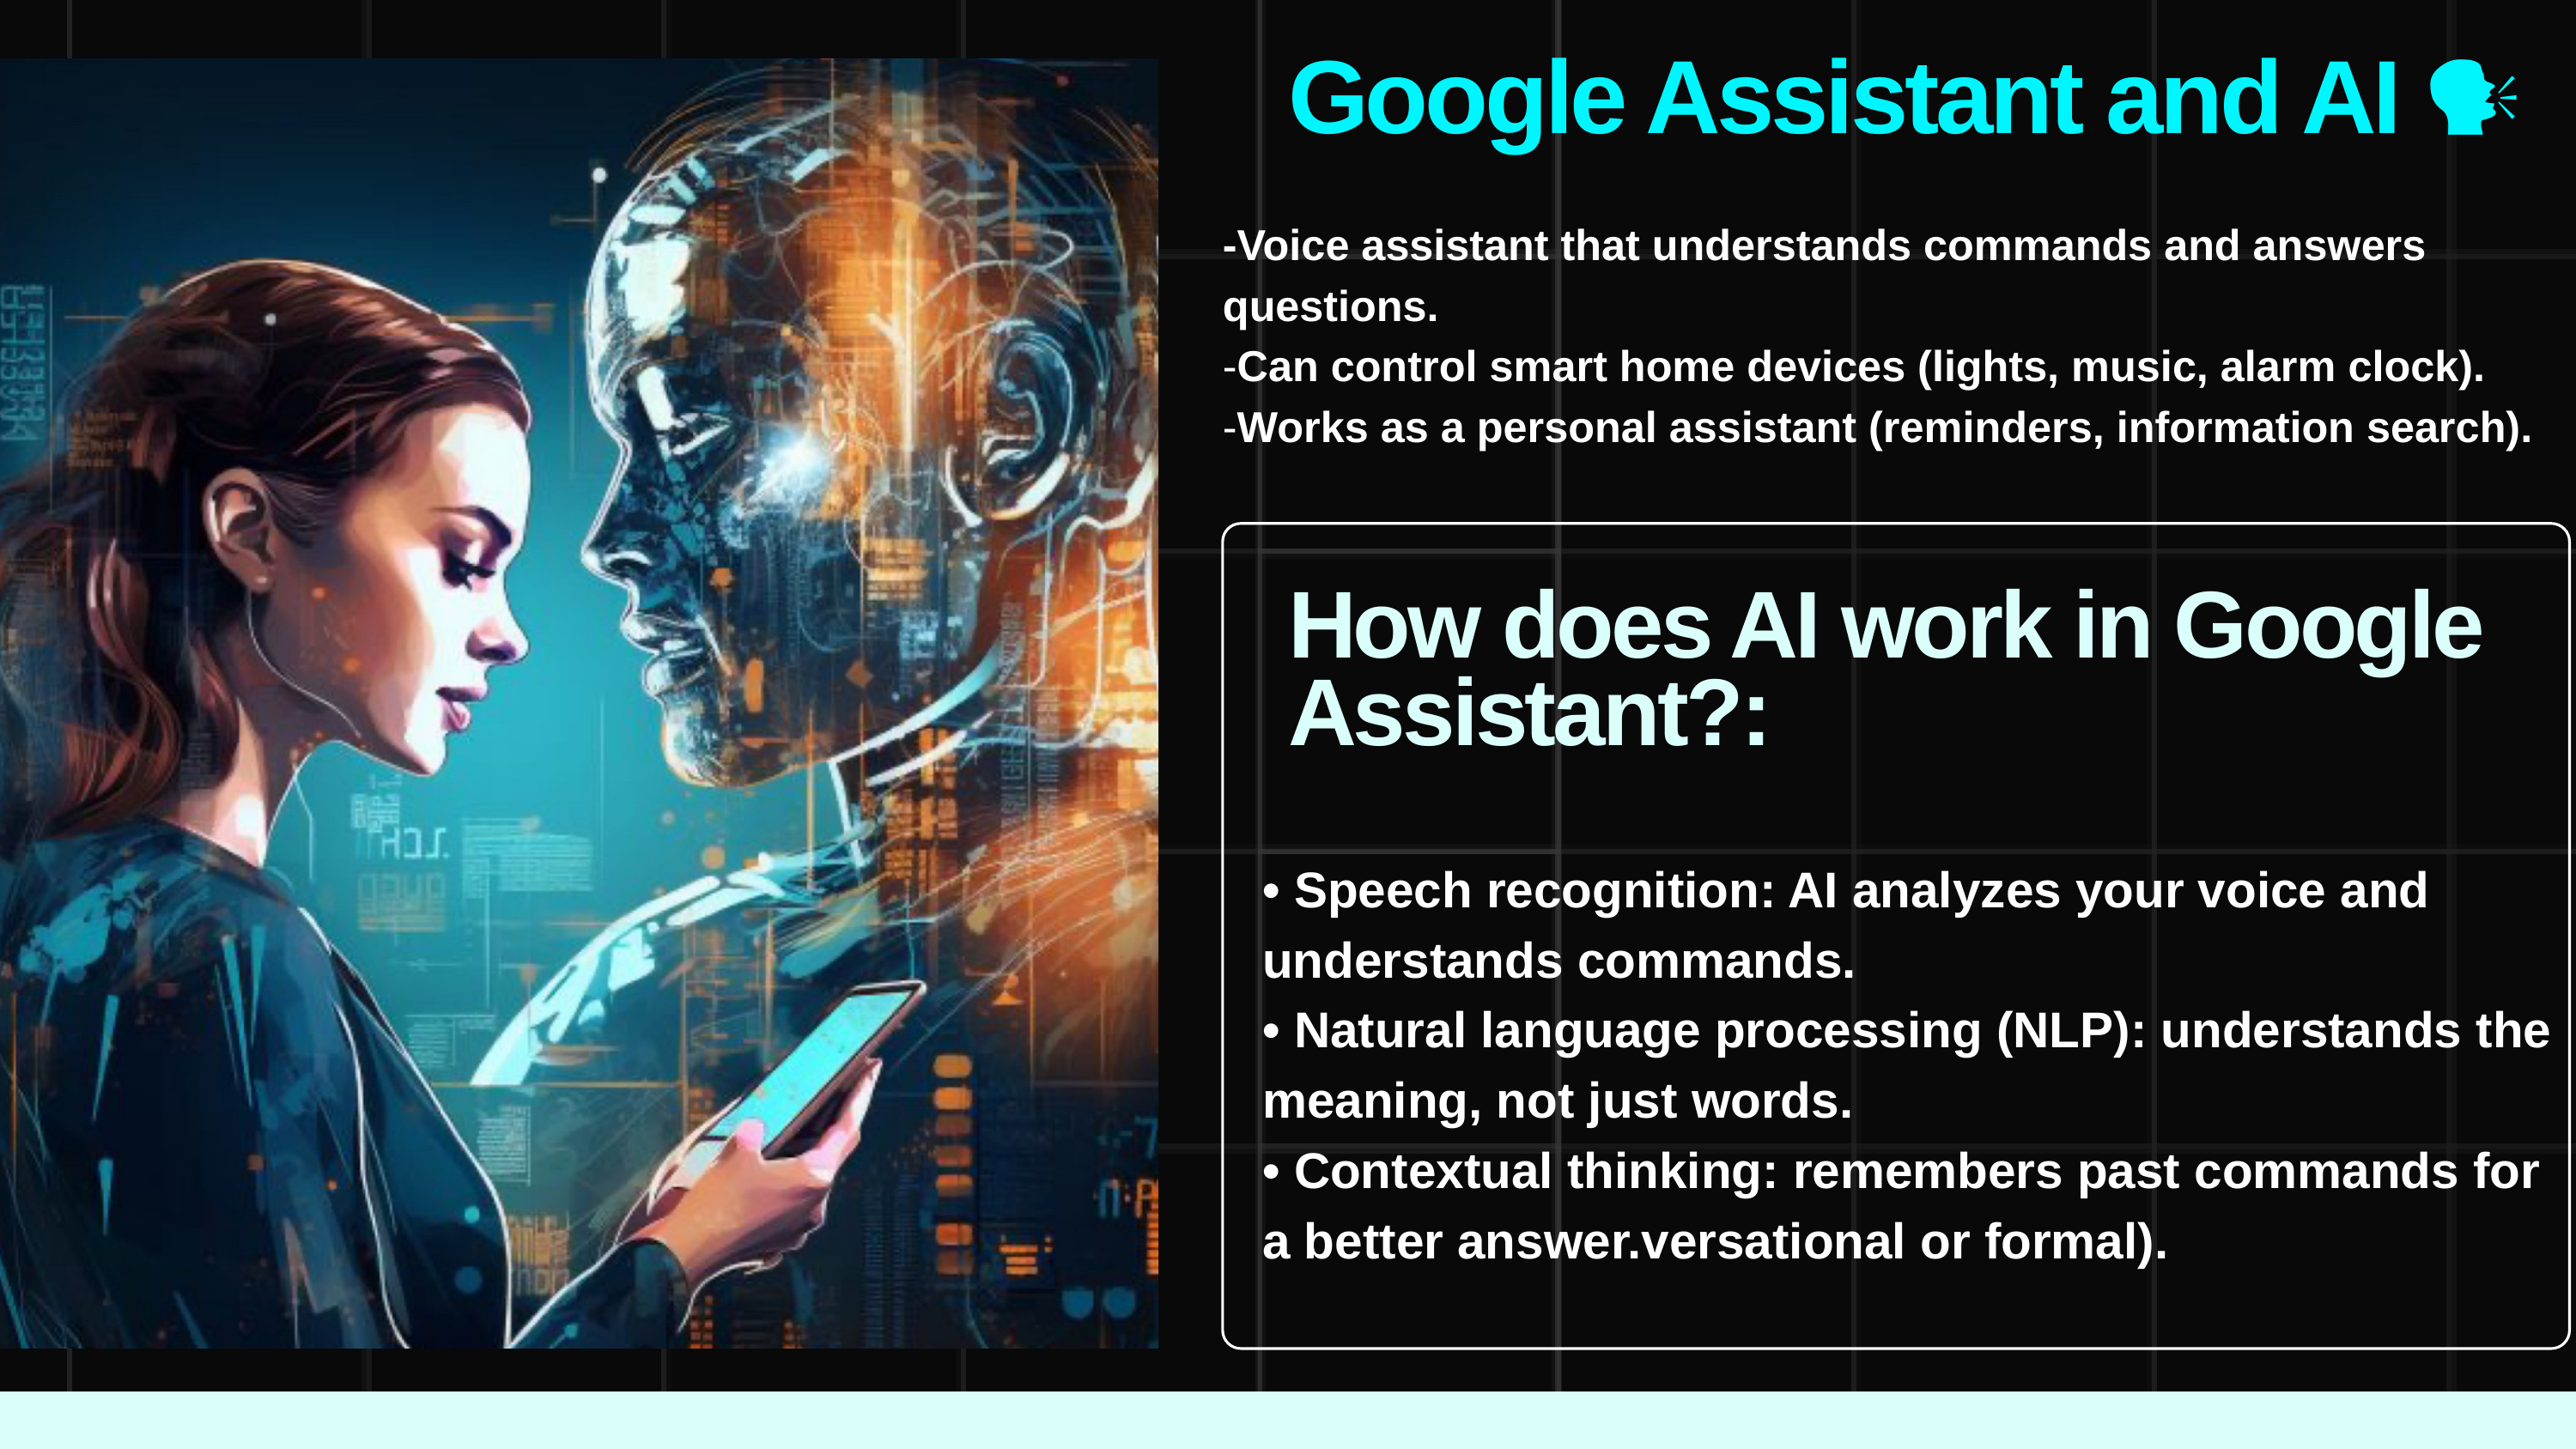

Google Assistant and AI 🗣️

-Voice assistant that understands commands and answers questions.
-Can control smart home devices (lights, music, alarm clock).
-Works as a personal assistant (reminders, information search).

How does AI work in Google Assistant?:
• Speech recognition: AI analyzes your voice and understands commands.
• Natural language processing (NLP): understands the meaning, not just words.
• Contextual thinking: remembers past commands for a better answer.versational or formal).